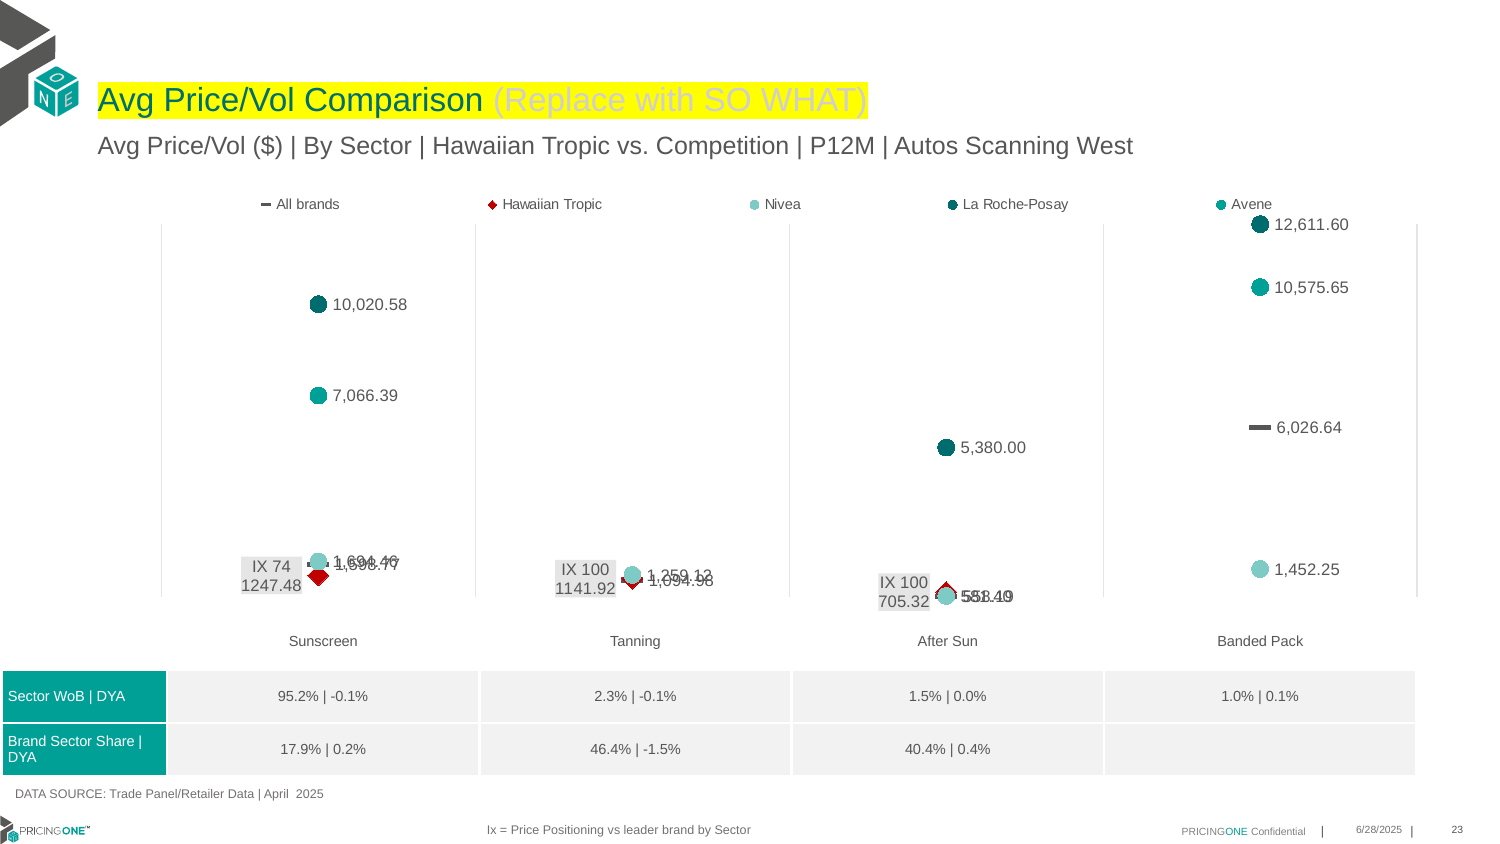

# Avg Price/Vol Comparison (Replace with SO WHAT)
Avg Price/Vol ($) | By Sector | Hawaiian Tropic vs. Competition | P12M | Autos Scanning West

### Chart

| Category | All brands | Hawaiian Tropic | Nivea | La Roche-Posay | Avene |
|---|---|---|---|---|---|
| IX 74 | 1598.77 | 1247.48 | 1694.46 | 10020.58 | 7066.39 |
| IX 100 | 1094.98 | 1141.92 | 1259.12 | None | None |
| IX 100 | 558.19 | 705.32 | 581.4 | 5380.0 | None |
| None | 6026.64 | None | 1452.25 | 12611.6 | 10575.65 |
|  | Sunscreen | Tanning | After Sun | Banded Pack |
| --- | --- | --- | --- | --- |
| Sector WoB | DYA | 95.2% | -0.1% | 2.3% | -0.1% | 1.5% | 0.0% | 1.0% | 0.1% |
| Brand Sector Share | DYA | 17.9% | 0.2% | 46.4% | -1.5% | 40.4% | 0.4% |  |
DATA SOURCE: Trade Panel/Retailer Data | April  2025
Ix = Price Positioning vs leader brand by Sector
6/28/2025
23